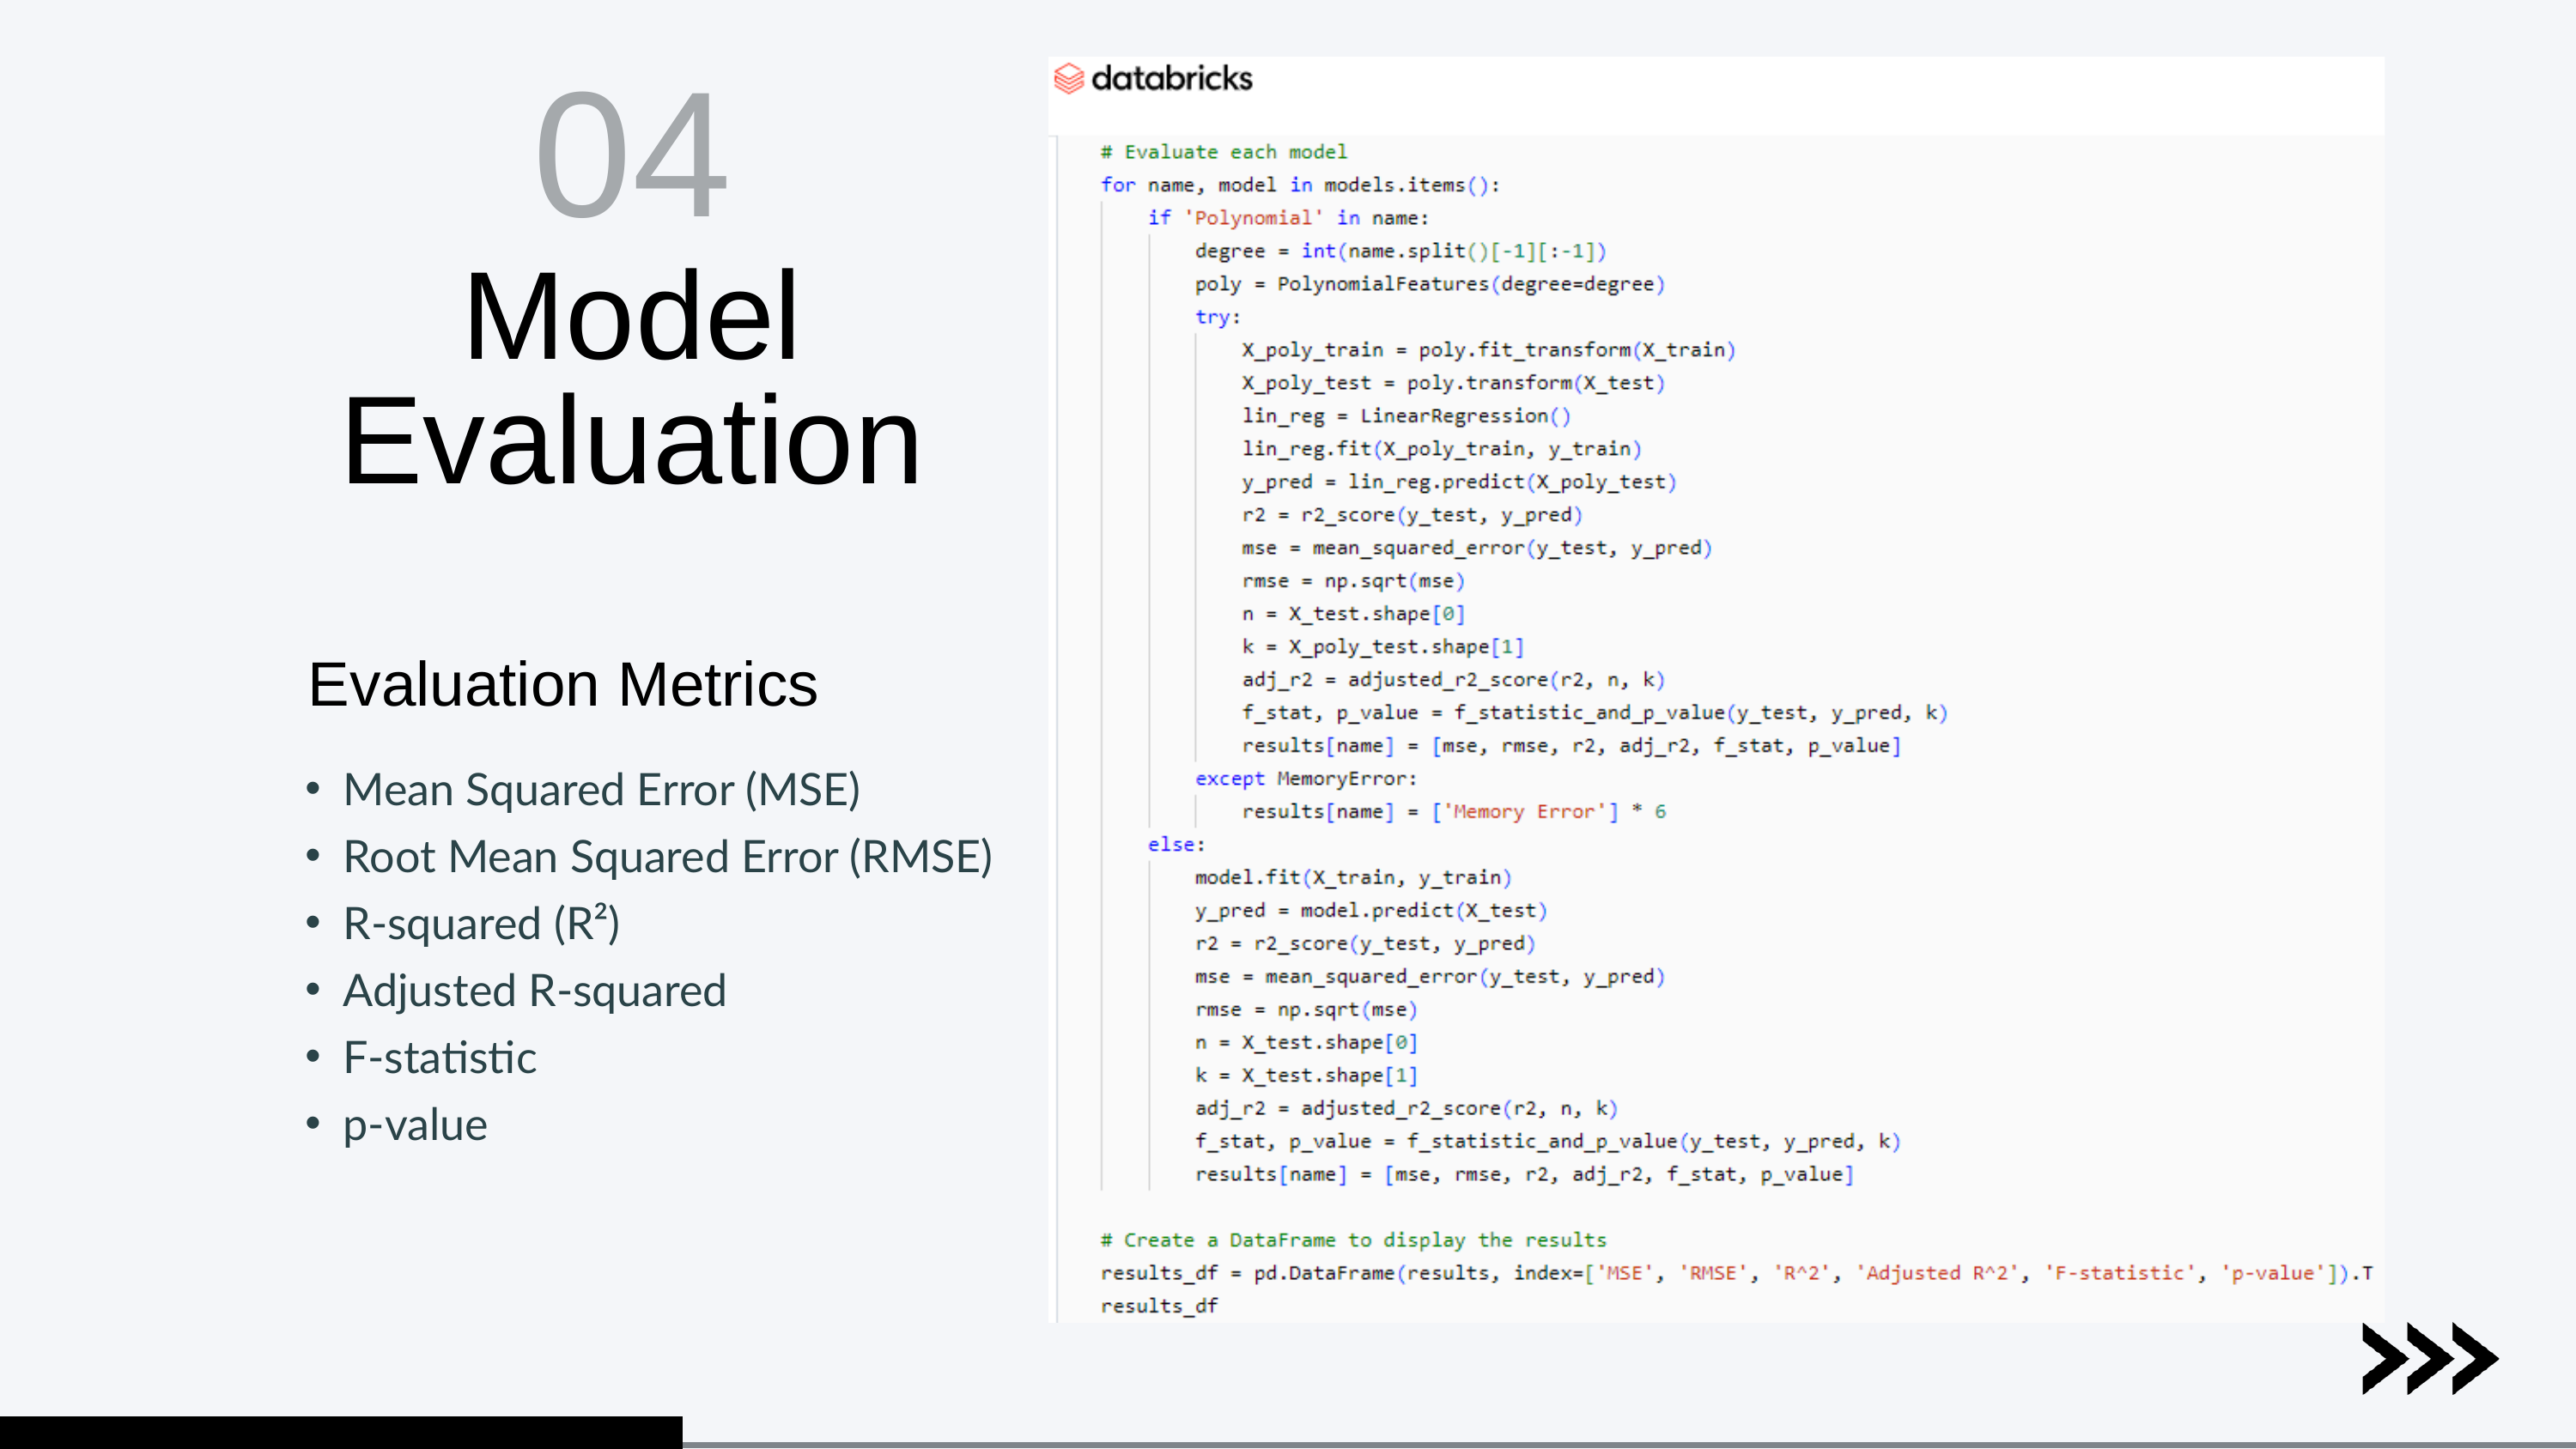

04

Model Evaluation
Evaluation Metrics
Mean Squared Error (MSE)
Root Mean Squared Error (RMSE)
R-squared (R²)
Adjusted R-squared
F-statistic
p-value